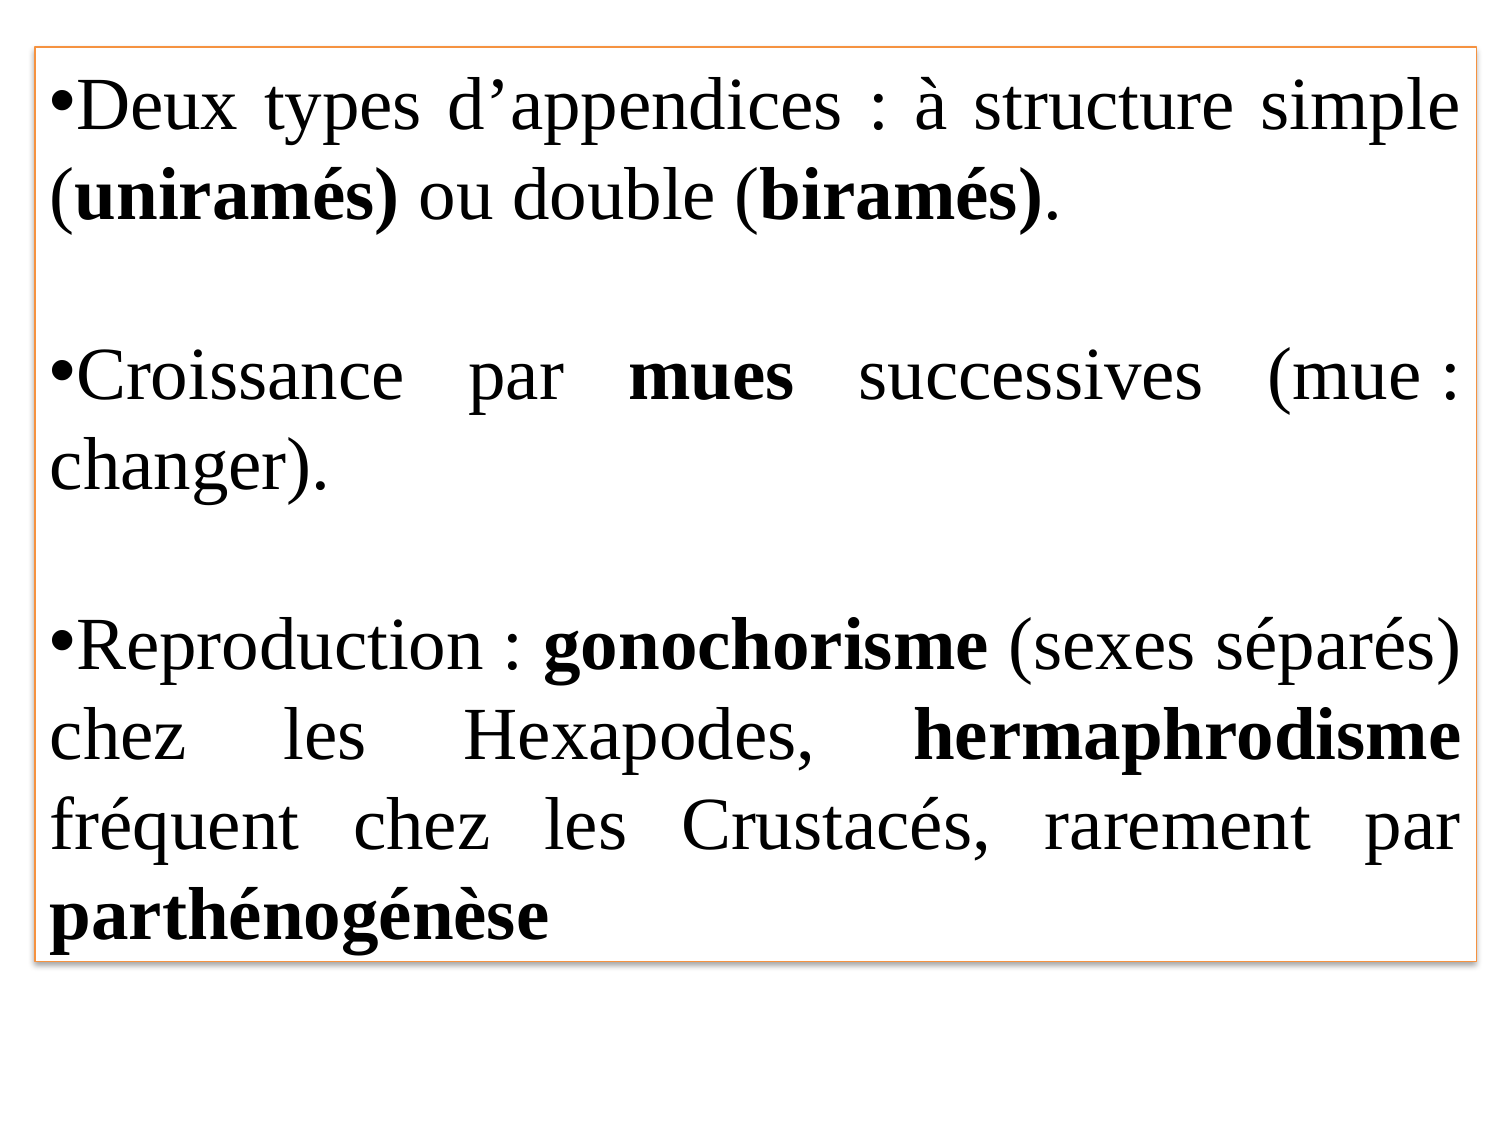

Deux types d’appendices : à structure simple (uniramés) ou double (biramés).

Croissance par mues successives (mue : changer).

Reproduction : gonochorisme (sexes séparés) chez les Hexapodes, hermaphrodisme fréquent chez les Crustacés, rarement par parthénogénèse.